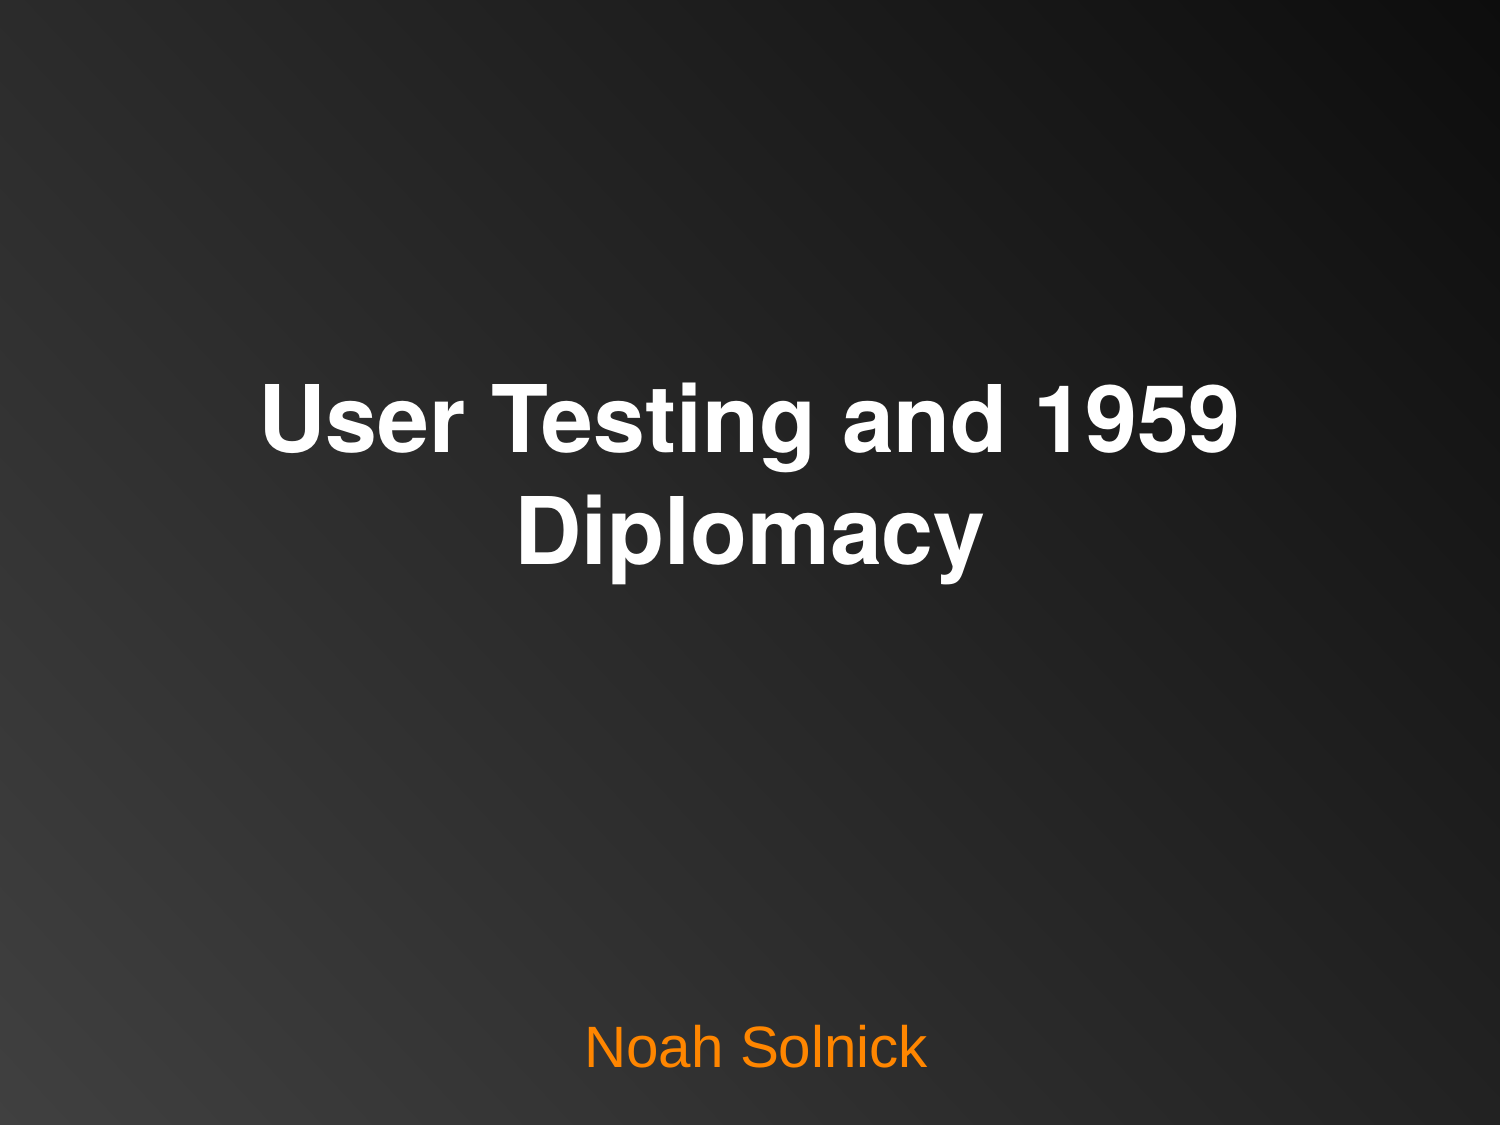

# User Testing and 1959 Diplomacy
Noah Solnick